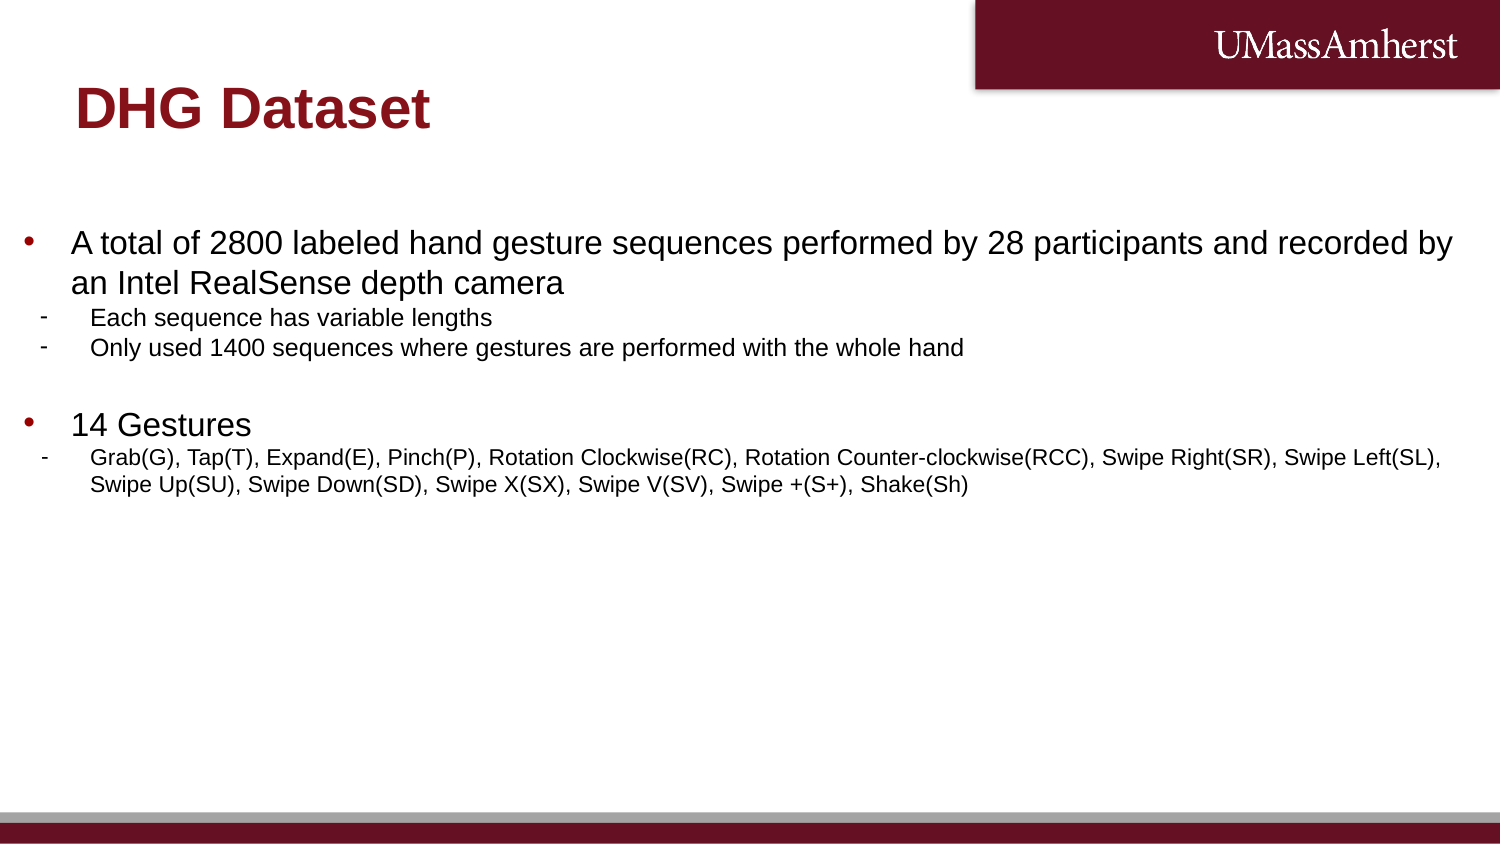

DHG Dataset
A total of 2800 labeled hand gesture sequences performed by 28 participants and recorded by an Intel RealSense depth camera
Each sequence has variable lengths
Only used 1400 sequences where gestures are performed with the whole hand

14 Gestures
Grab(G), Tap(T), Expand(E), Pinch(P), Rotation Clockwise(RC), Rotation Counter-clockwise(RCC), Swipe Right(SR), Swipe Left(SL), Swipe Up(SU), Swipe Down(SD), Swipe X(SX), Swipe V(SV), Swipe +(S+), Shake(Sh)